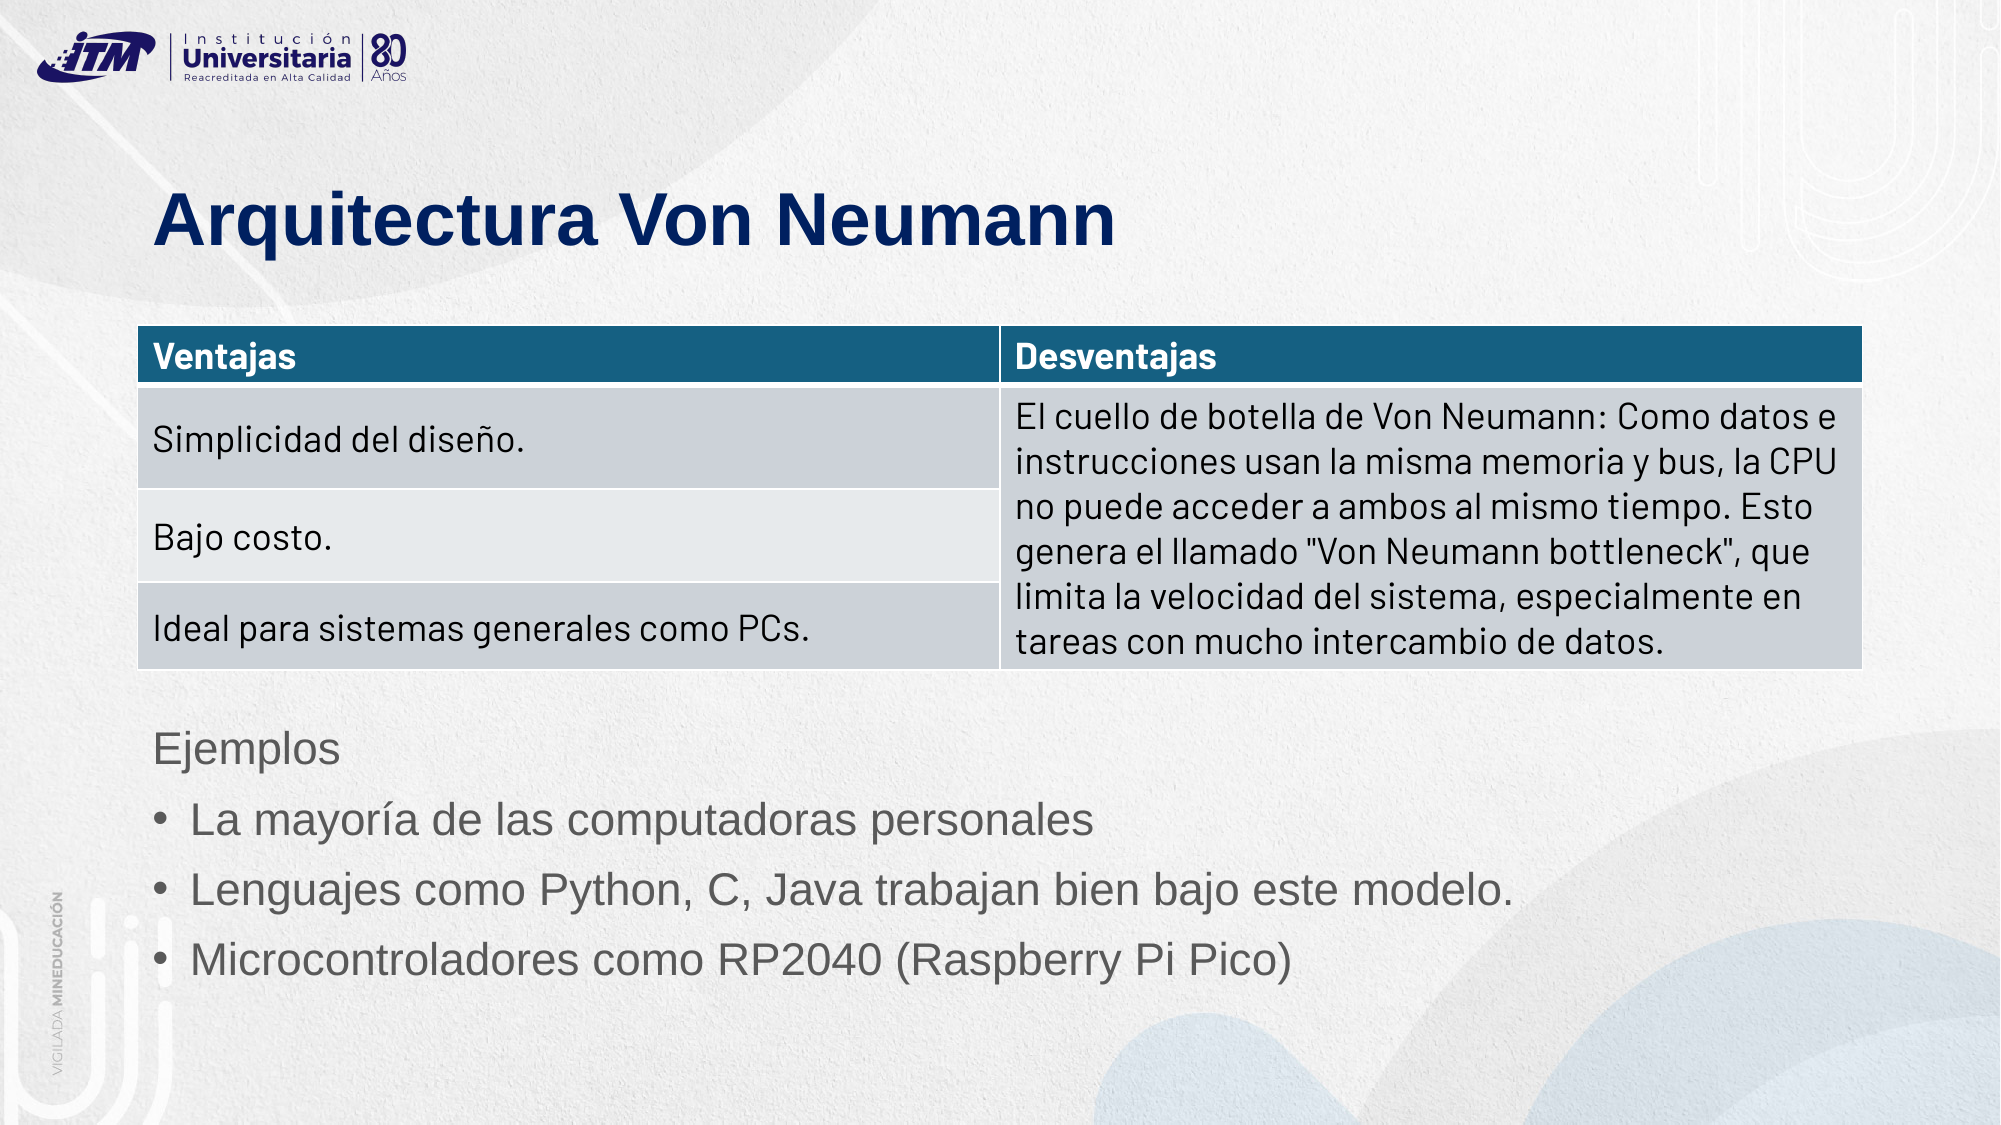

# Arquitectura Von Neumann
| Ventajas | Desventajas |
| --- | --- |
| Simplicidad del diseño. | El cuello de botella de Von Neumann: Como datos e instrucciones usan la misma memoria y bus, la CPU no puede acceder a ambos al mismo tiempo. Esto genera el llamado "Von Neumann bottleneck", que limita la velocidad del sistema, especialmente en tareas con mucho intercambio de datos. |
| Bajo costo. |  |
| Ideal para sistemas generales como PCs. |  |
Ejemplos
La mayoría de las computadoras personales
Lenguajes como Python, C, Java trabajan bien bajo este modelo.
Microcontroladores como RP2040 (Raspberry Pi Pico)